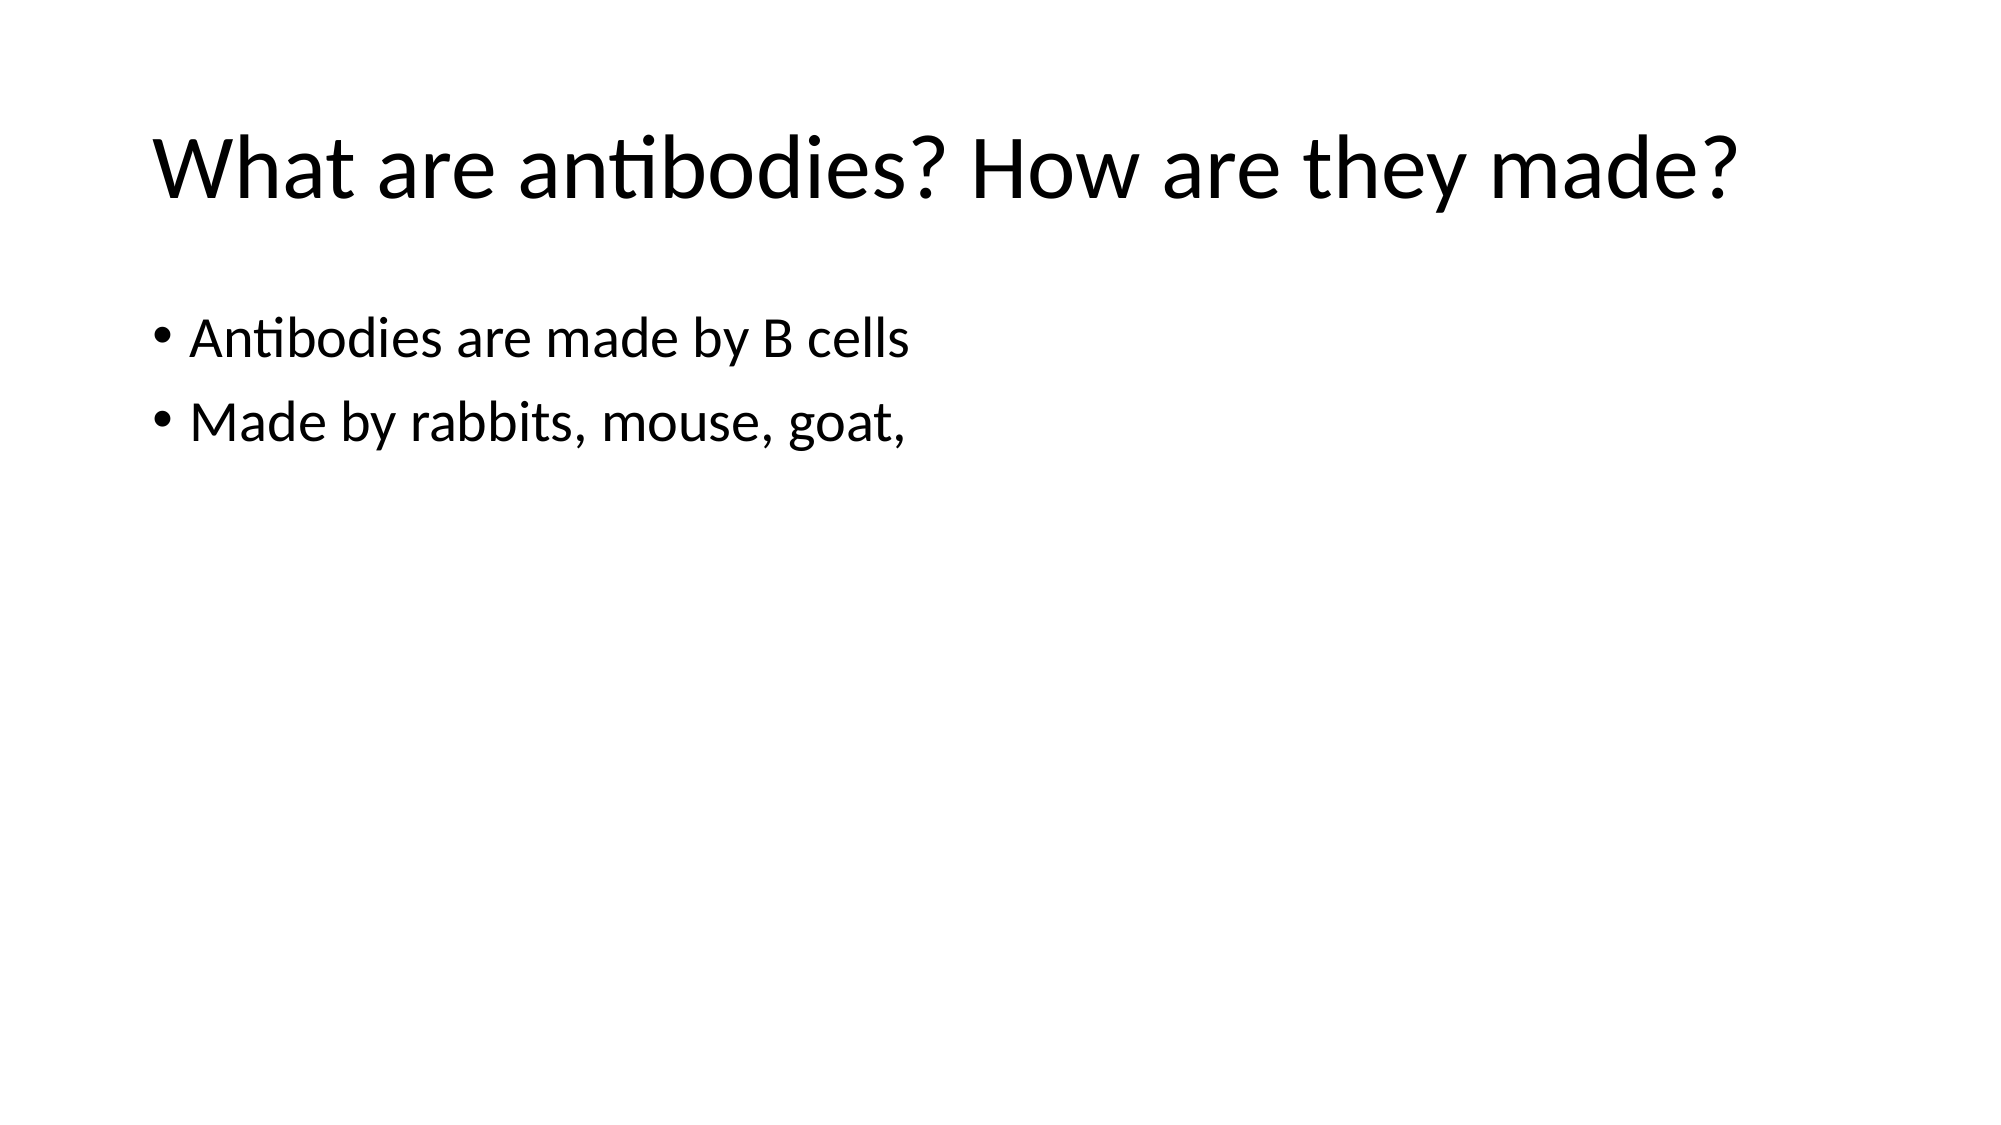

# What are antibodies? How are they made?
Antibodies are made by B cells
Made by rabbits, mouse, goat,